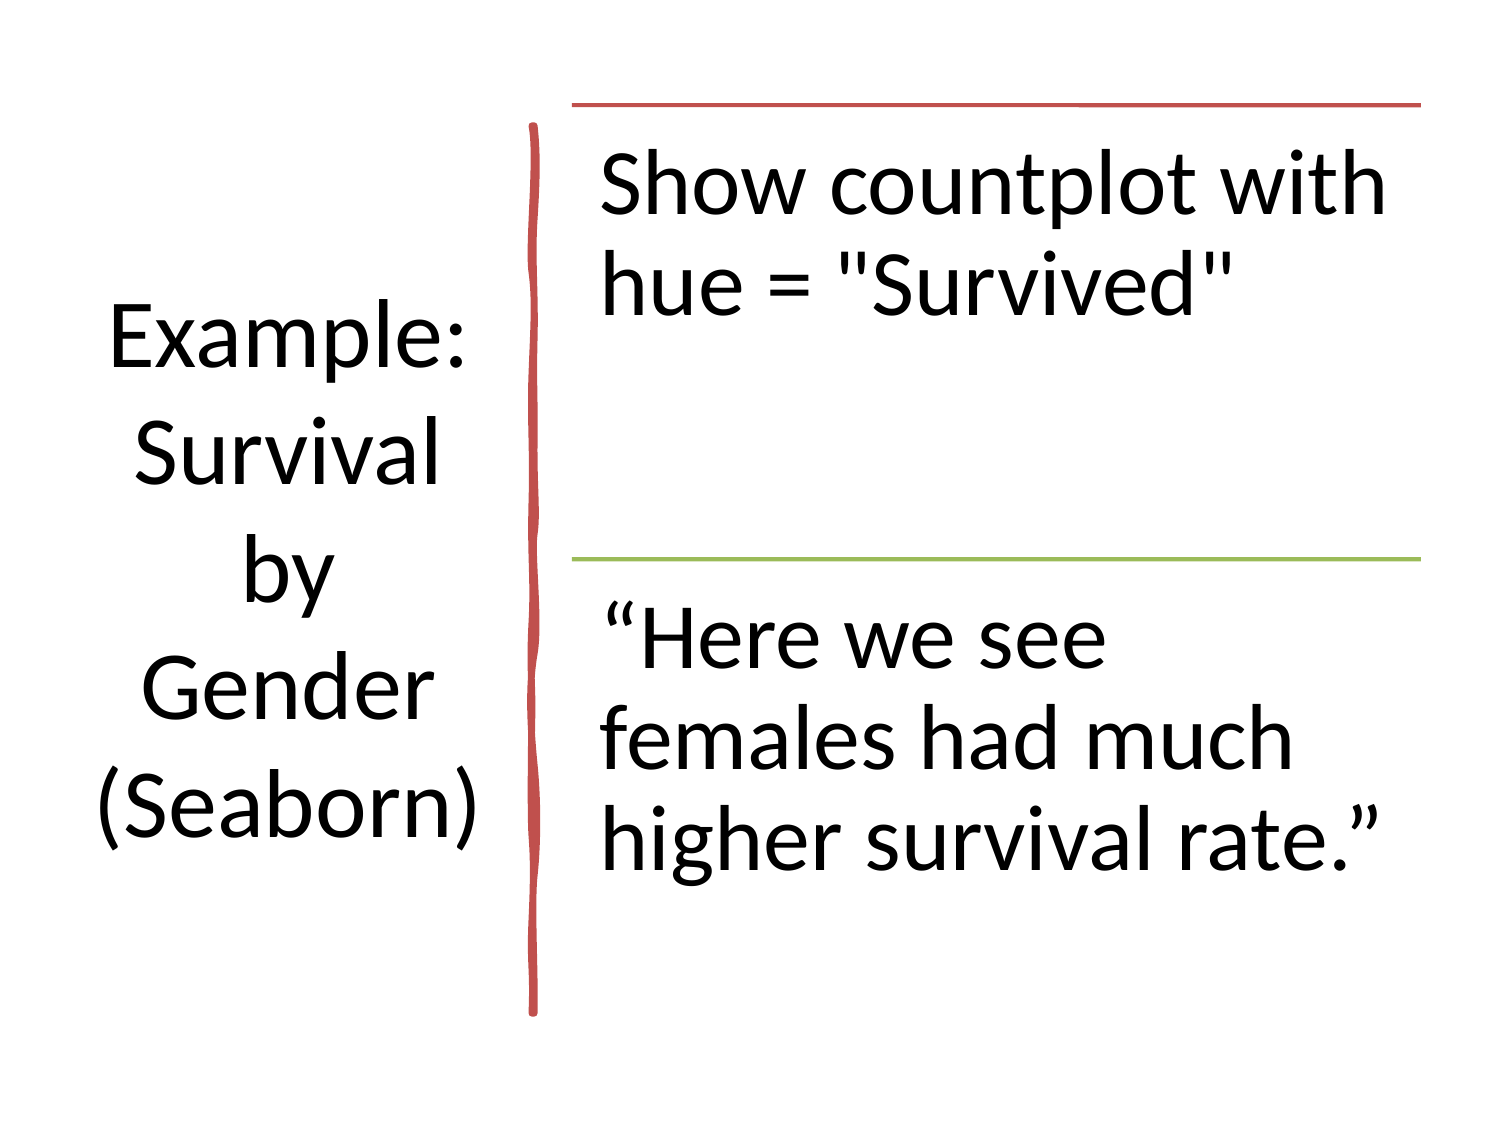

Show countplot with hue = "Survived"
“Here we see females had much higher survival rate.”
# Example: Survival by Gender (Seaborn)